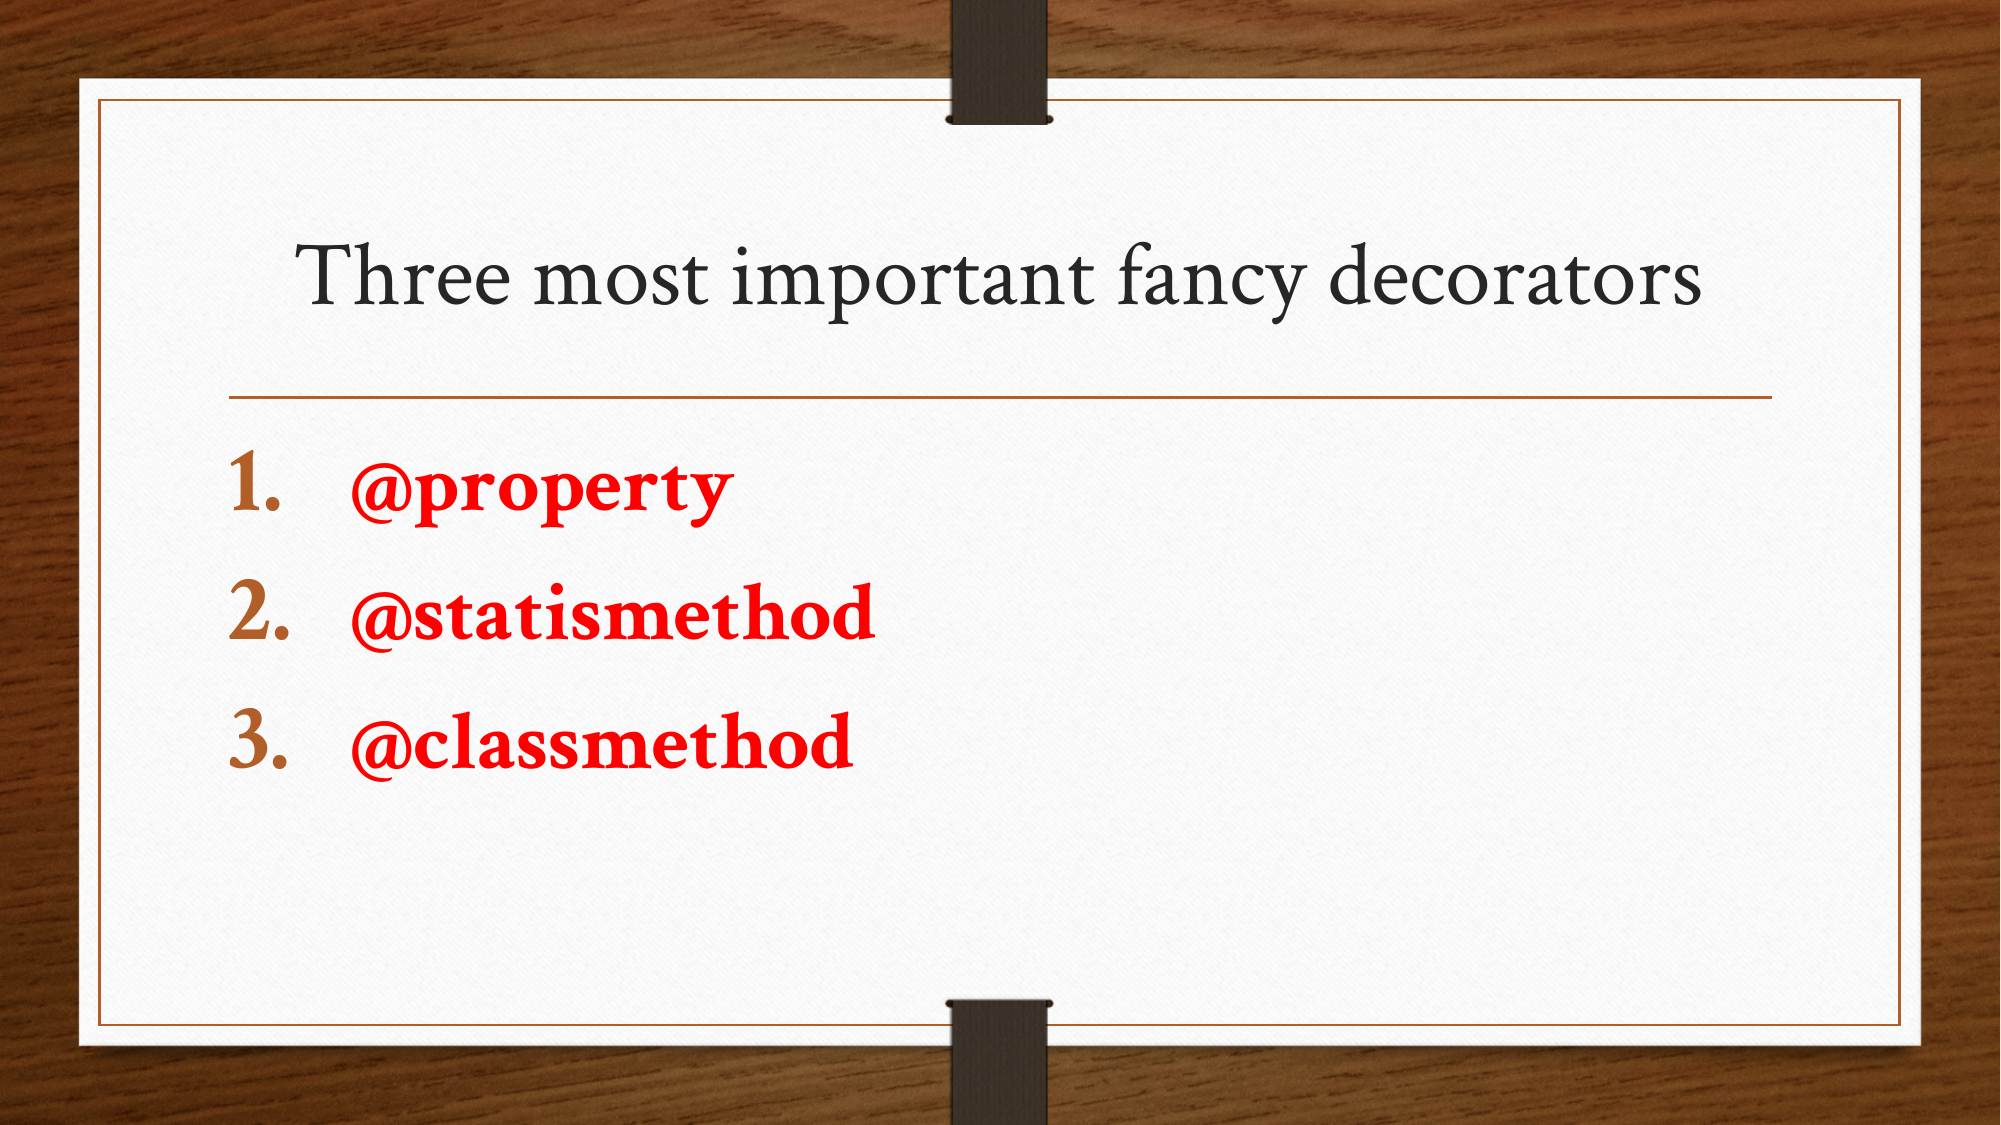

# Three most important fancy decorators
@property
@statismethod
@classmethod